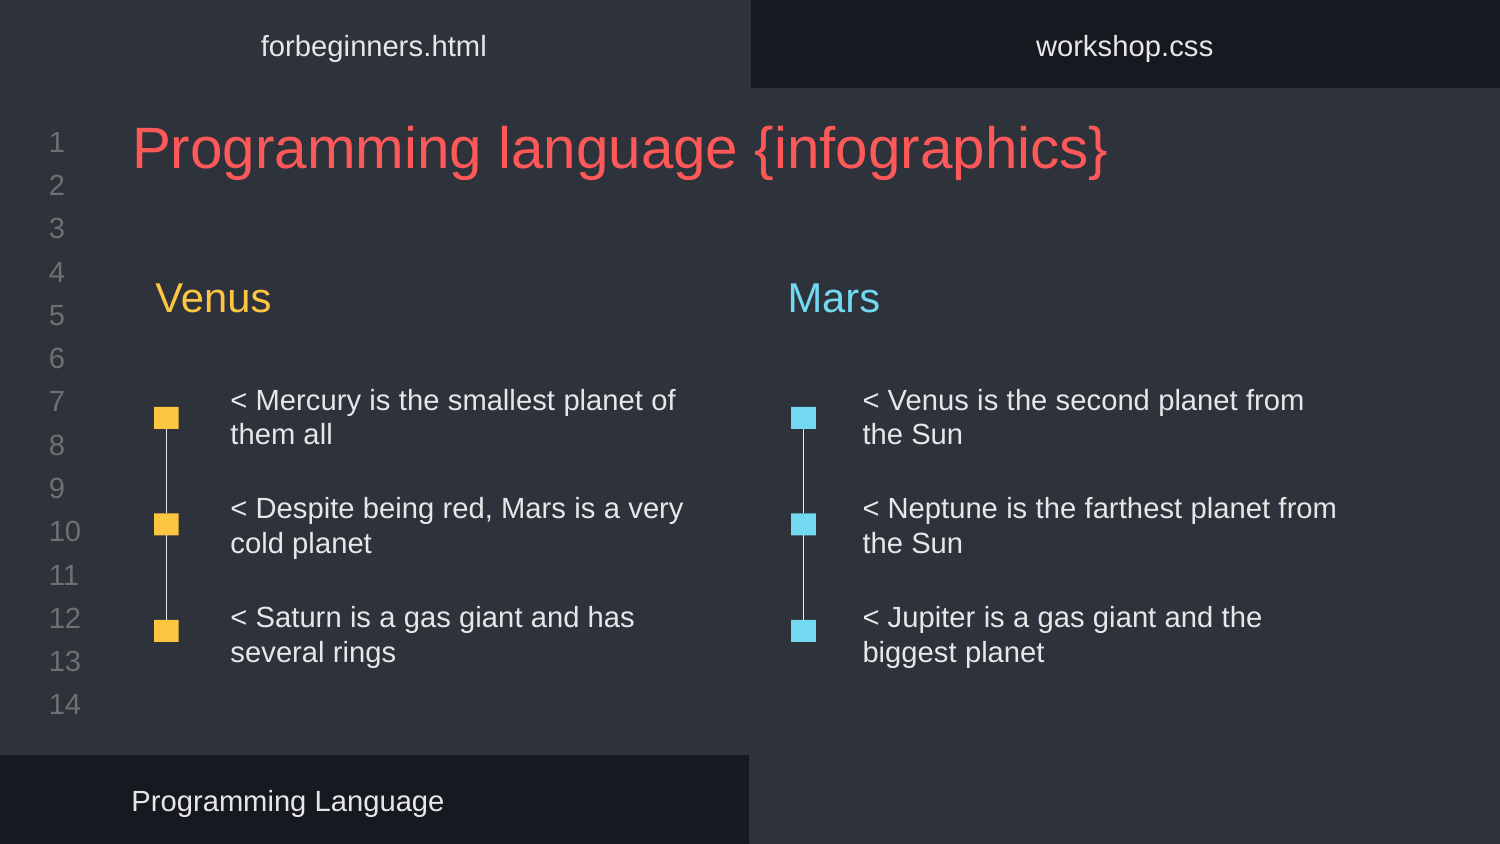

forbeginners.html
workshop.css
# Programming language {infographics}
Venus
Mars
< Mercury is the smallest planet of them all
< Venus is the second planet from the Sun

< Despite being red, Mars is a very cold planet
< Neptune is the farthest planet from the Sun

< Saturn is a gas giant and has several rings
< Jupiter is a gas giant and the biggest planet

Programming Language